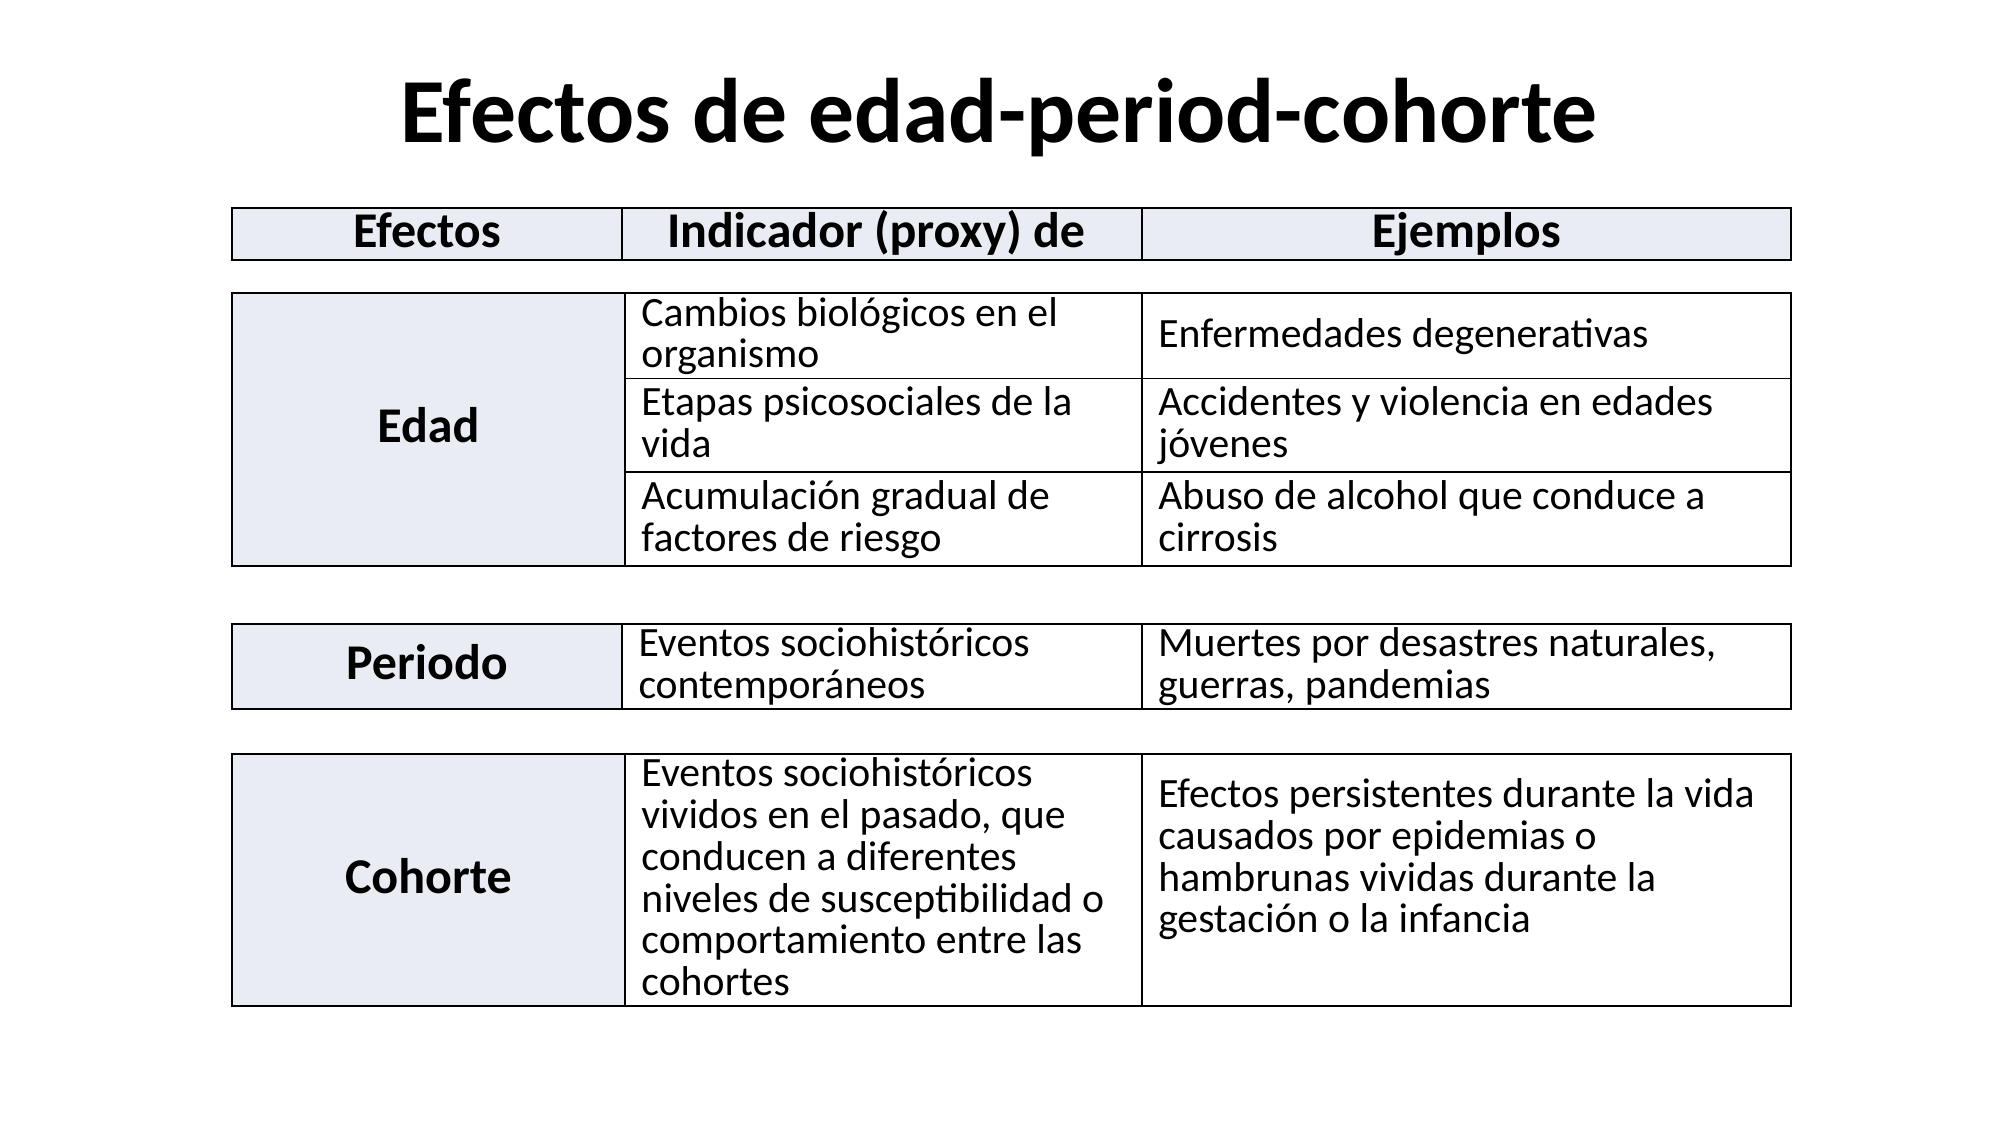

# Efectos de edad-period-cohorte
| Efectos | Indicador (proxy) de | Ejemplos |
| --- | --- | --- |
| Edad | Cambios biológicos en el organismo | Enfermedades degenerativas |
| --- | --- | --- |
|  | Etapas psicosociales de la vida | Accidentes y violencia en edades jóvenes |
|  | Acumulación gradual de factores de riesgo | Abuso de alcohol que conduce a cirrosis |
| Periodo | Eventos sociohistóricos contemporáneos | Muertes por desastres naturales, guerras, pandemias |
| --- | --- | --- |
| Cohorte | Eventos sociohistóricos vividos en el pasado, que conducen a diferentes niveles de susceptibilidad o comportamiento entre las cohortes | Efectos persistentes durante la vida causados por epidemias o hambrunas vividas durante la gestación o la infancia |
| --- | --- | --- |